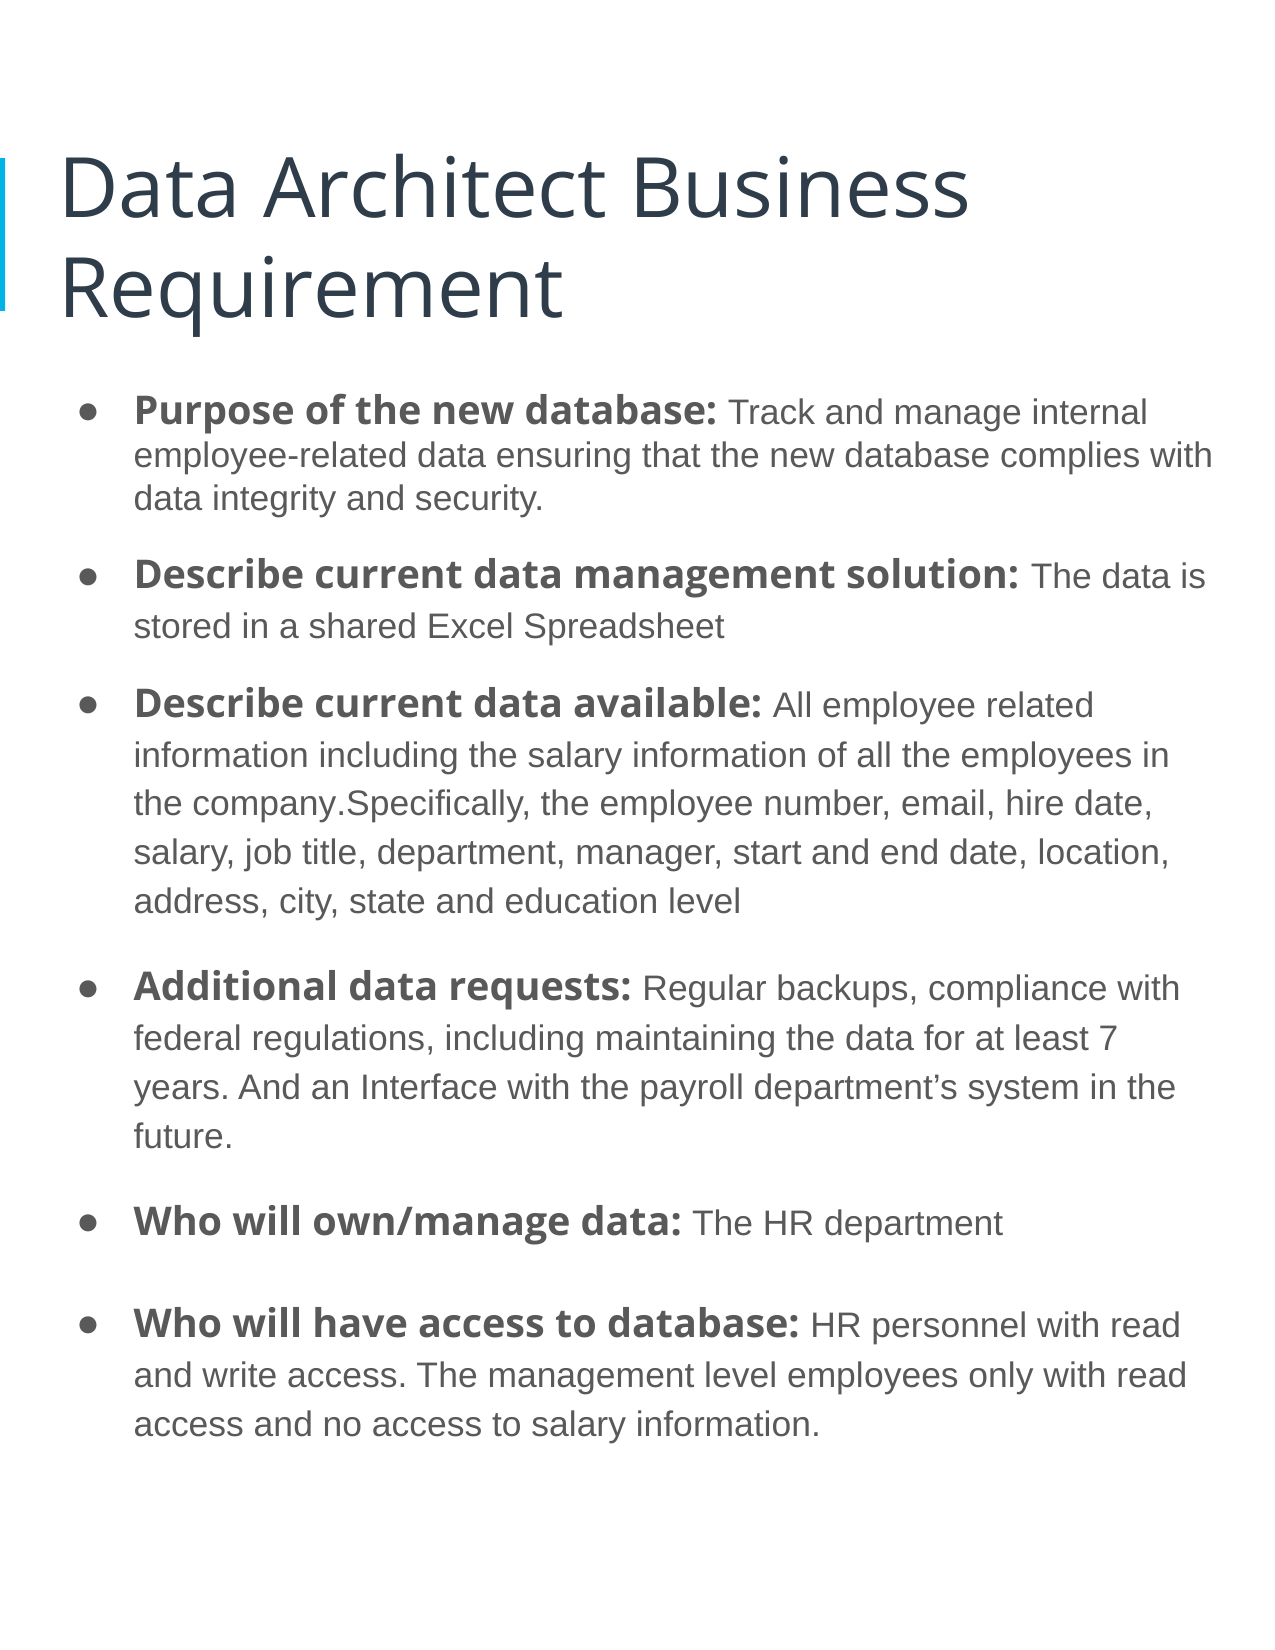

# Data Architect Business Requirement
Purpose of the new database: Track and manage internal employee-related data ensuring that the new database complies with data integrity and security.
Describe current data management solution: The data is stored in a shared Excel Spreadsheet
Describe current data available: All employee related information including the salary information of all the employees in the company.Specifically, the employee number, email, hire date, salary, job title, department, manager, start and end date, location, address, city, state and education level
Additional data requests: Regular backups, compliance with federal regulations, including maintaining the data for at least 7 years. And an Interface with the payroll department’s system in the future.
Who will own/manage data: The HR department

Who will have access to database: HR personnel with read and write access. The management level employees only with read access and no access to salary information.